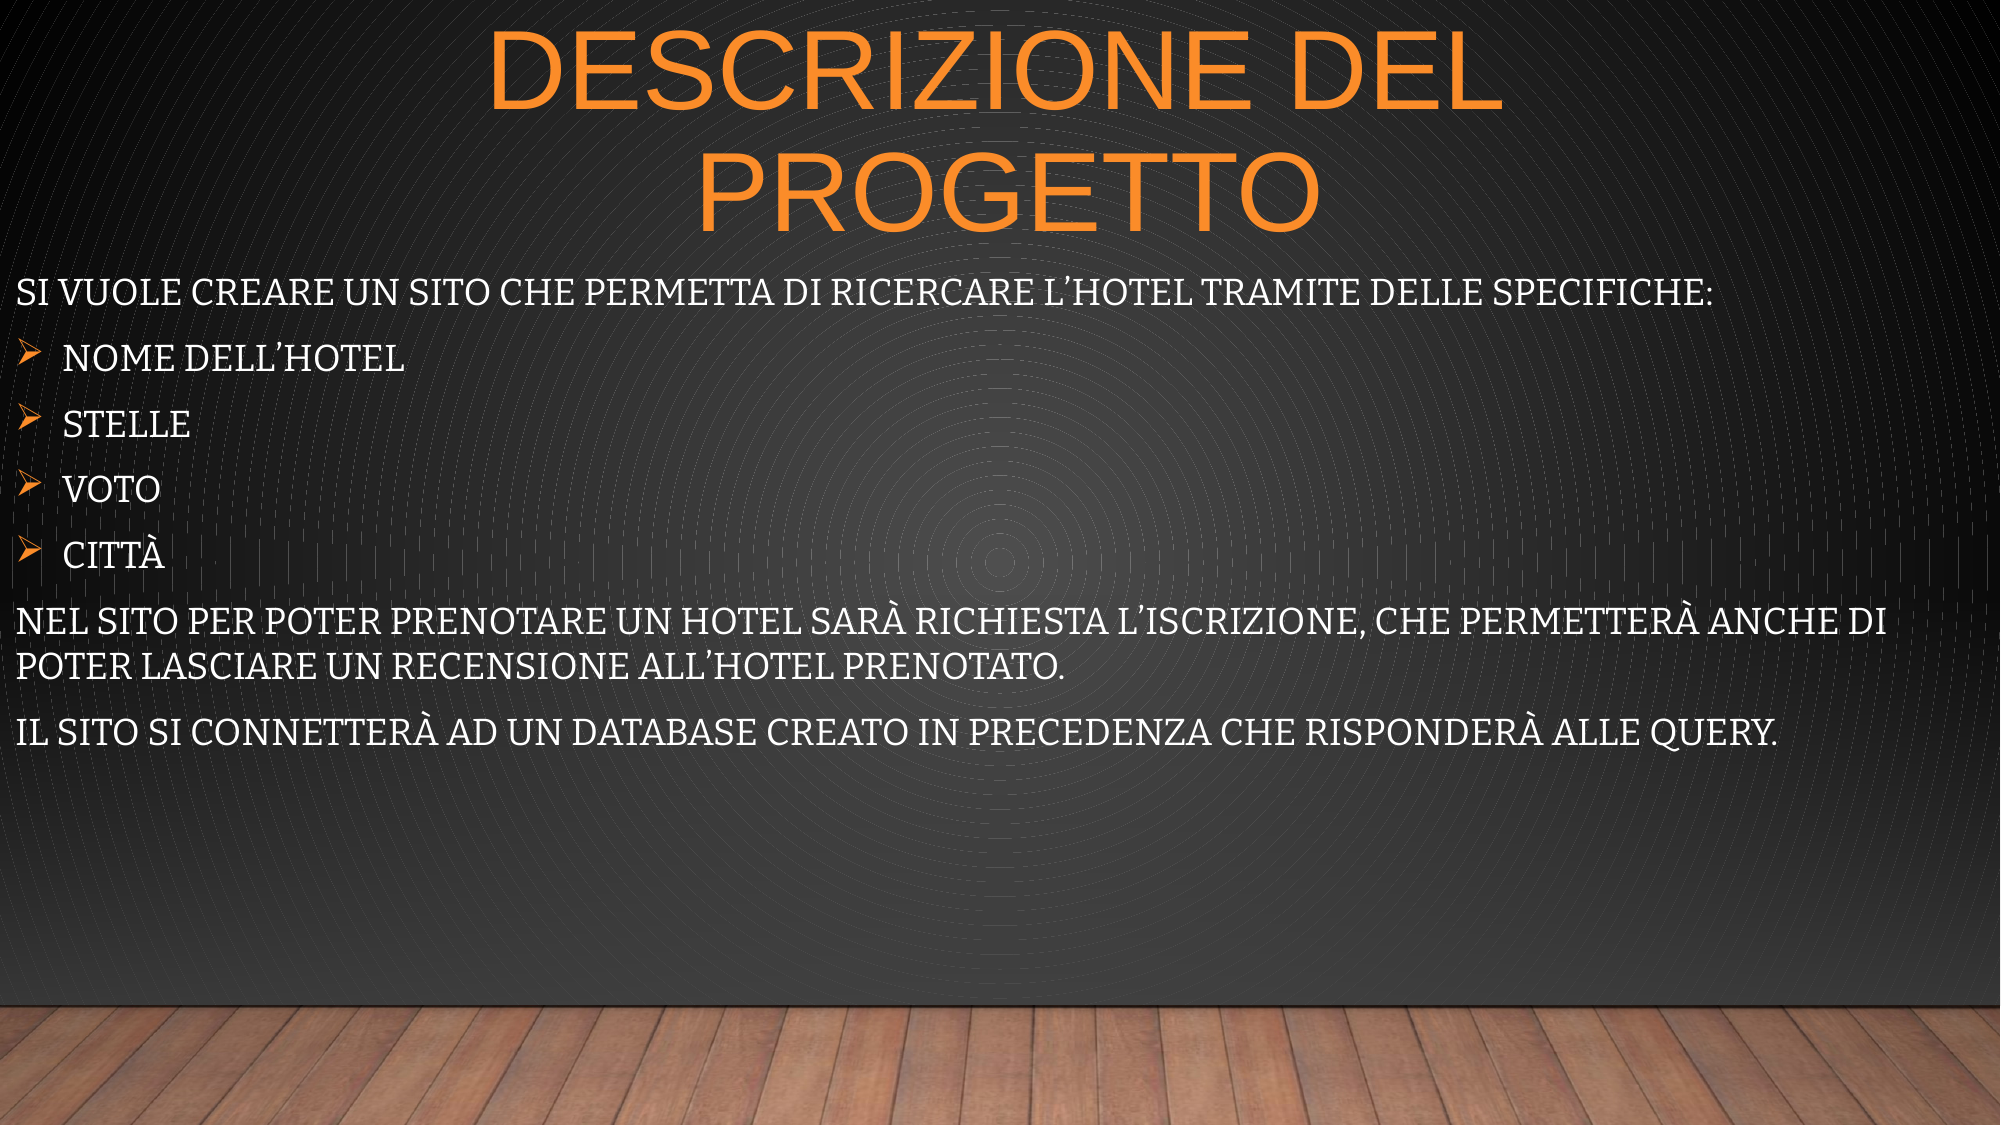

# Descrizione del progetto
Si vuole creare un sito che permetta di ricercare l’hotel tramite delle specifiche:
Nome dell’hotel
Stelle
Voto
Città
Nel sito per poter prenotare un hotel sarà richiesta l’iscrizione, che permetterà anche di poter lasciare un recensione all’hotel prenotato.
Il sito si connetterà ad un database creato in precedenza che risponderà alle query.